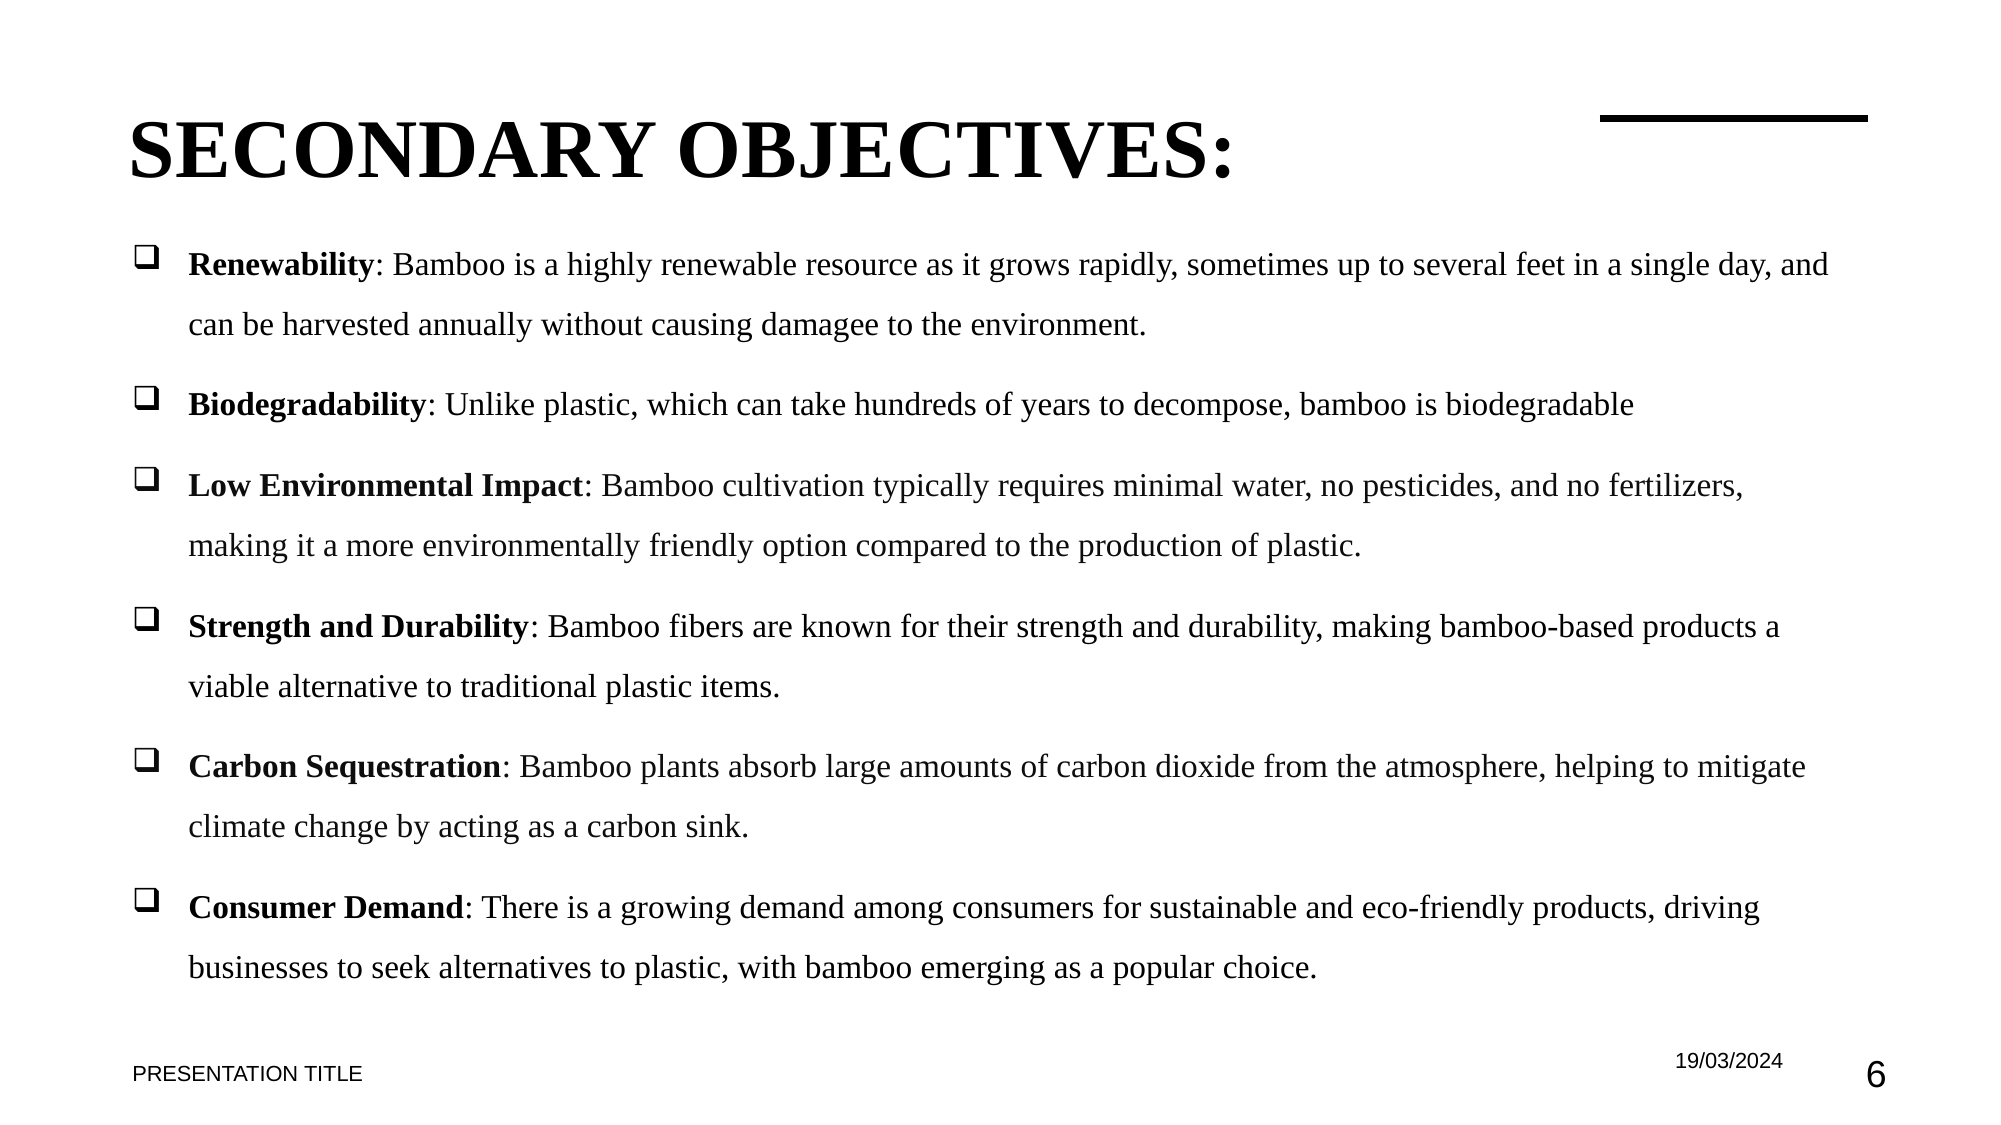

# SECONDARY OBJECTIVES:
Renewability: Bamboo is a highly renewable resource as it grows rapidly, sometimes up to several feet in a single day, and can be harvested annually without causing damagee to the environment.
Biodegradability: Unlike plastic, which can take hundreds of years to decompose, bamboo is biodegradable
Low Environmental Impact: Bamboo cultivation typically requires minimal water, no pesticides, and no fertilizers, making it a more environmentally friendly option compared to the production of plastic.
Strength and Durability: Bamboo fibers are known for their strength and durability, making bamboo-based products a viable alternative to traditional plastic items.
Carbon Sequestration: Bamboo plants absorb large amounts of carbon dioxide from the atmosphere, helping to mitigate climate change by acting as a carbon sink.
Consumer Demand: There is a growing demand among consumers for sustainable and eco-friendly products, driving businesses to seek alternatives to plastic, with bamboo emerging as a popular choice.
PRESENTATION TITLE
19/03/2024

6